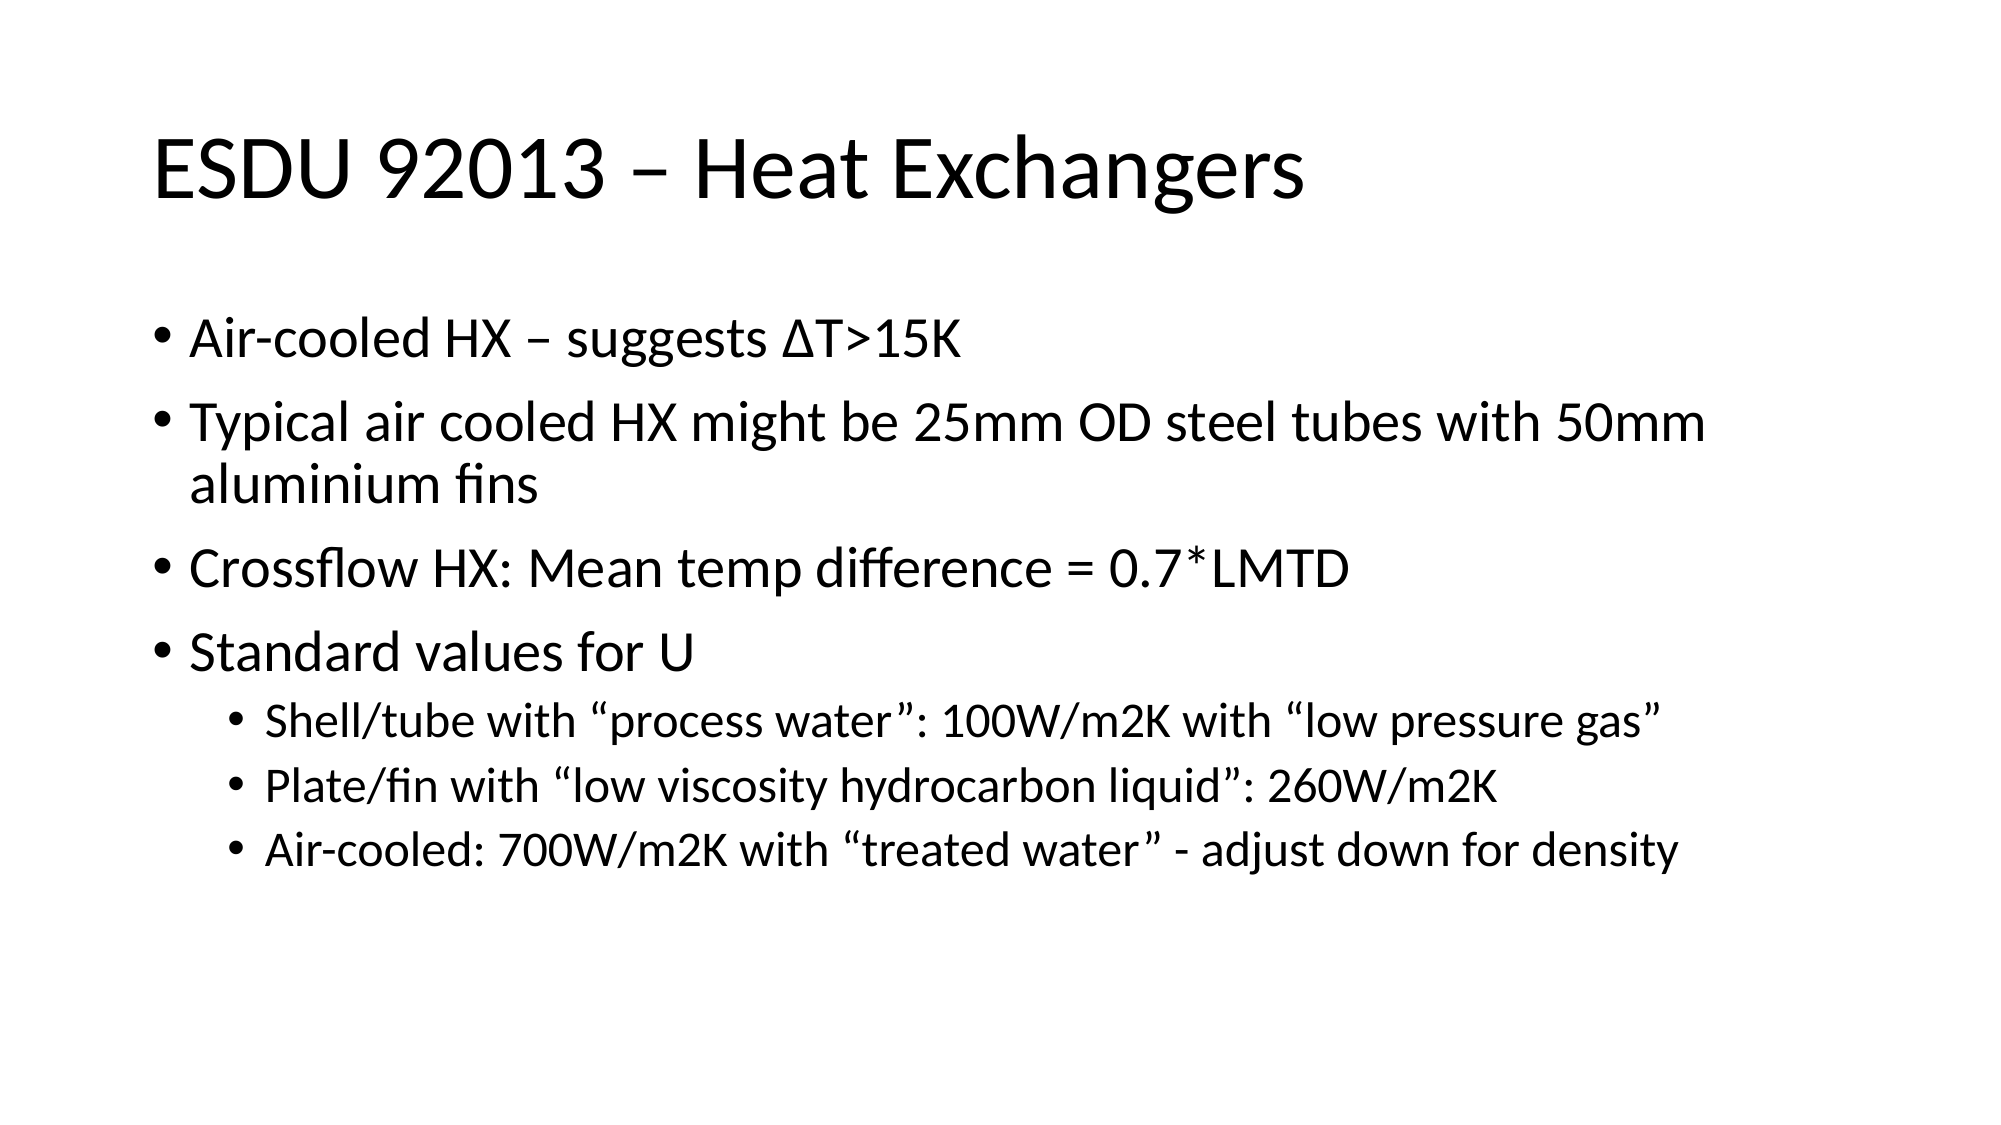

# ESDU 92013 – Heat Exchangers
Air-cooled HX – suggests ΔT>15K
Typical air cooled HX might be 25mm OD steel tubes with 50mm aluminium fins
Crossflow HX: Mean temp difference = 0.7*LMTD
Standard values for U
Shell/tube with “process water”: 100W/m2K with “low pressure gas”
Plate/fin with “low viscosity hydrocarbon liquid”: 260W/m2K
Air-cooled: 700W/m2K with “treated water” - adjust down for density